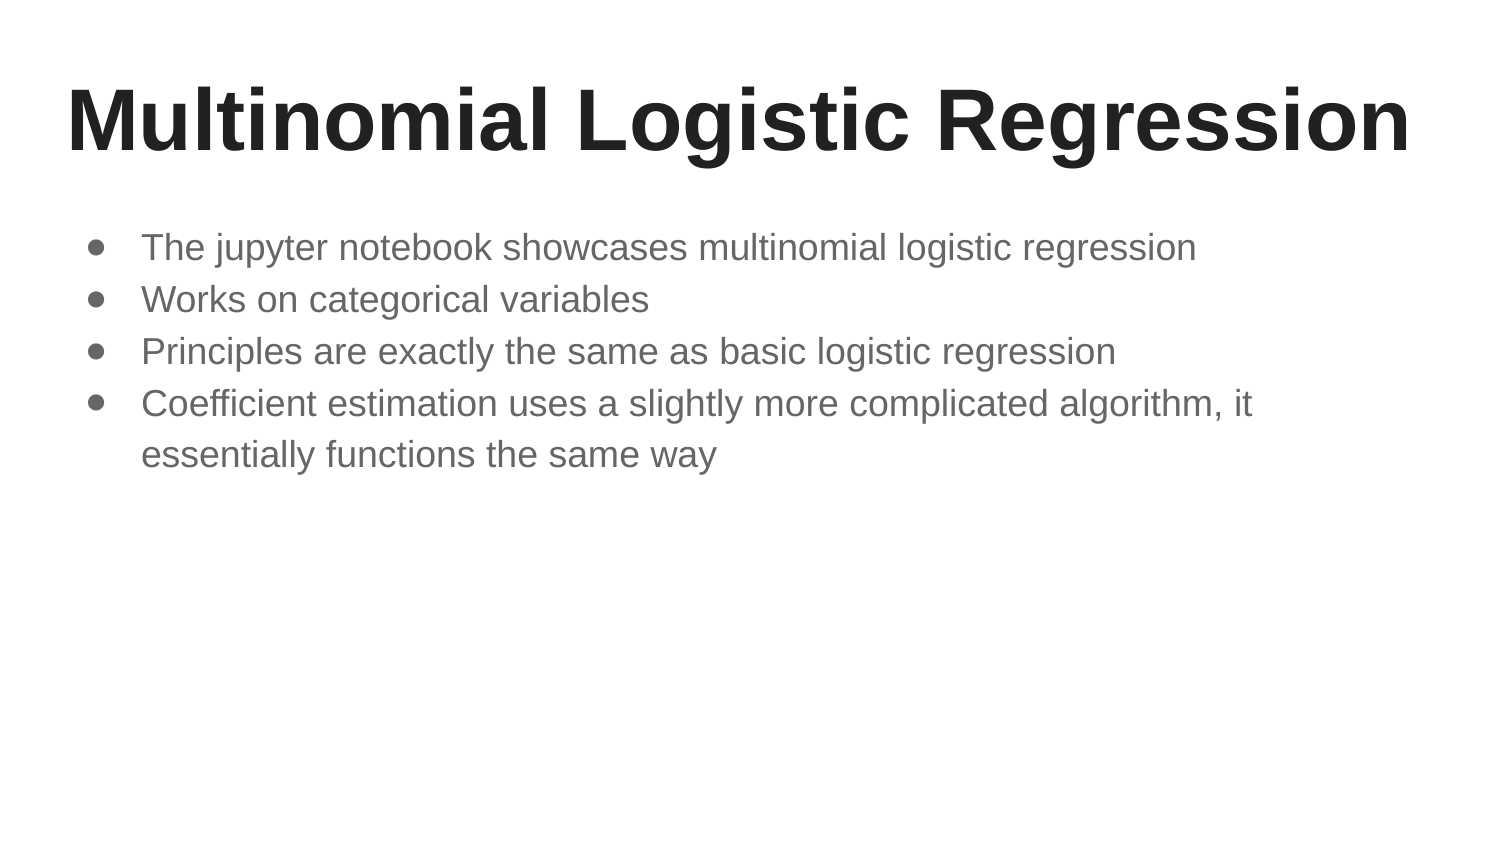

# Multinomial Logistic Regression
The jupyter notebook showcases multinomial logistic regression
Works on categorical variables
Principles are exactly the same as basic logistic regression
Coefficient estimation uses a slightly more complicated algorithm, it essentially functions the same way